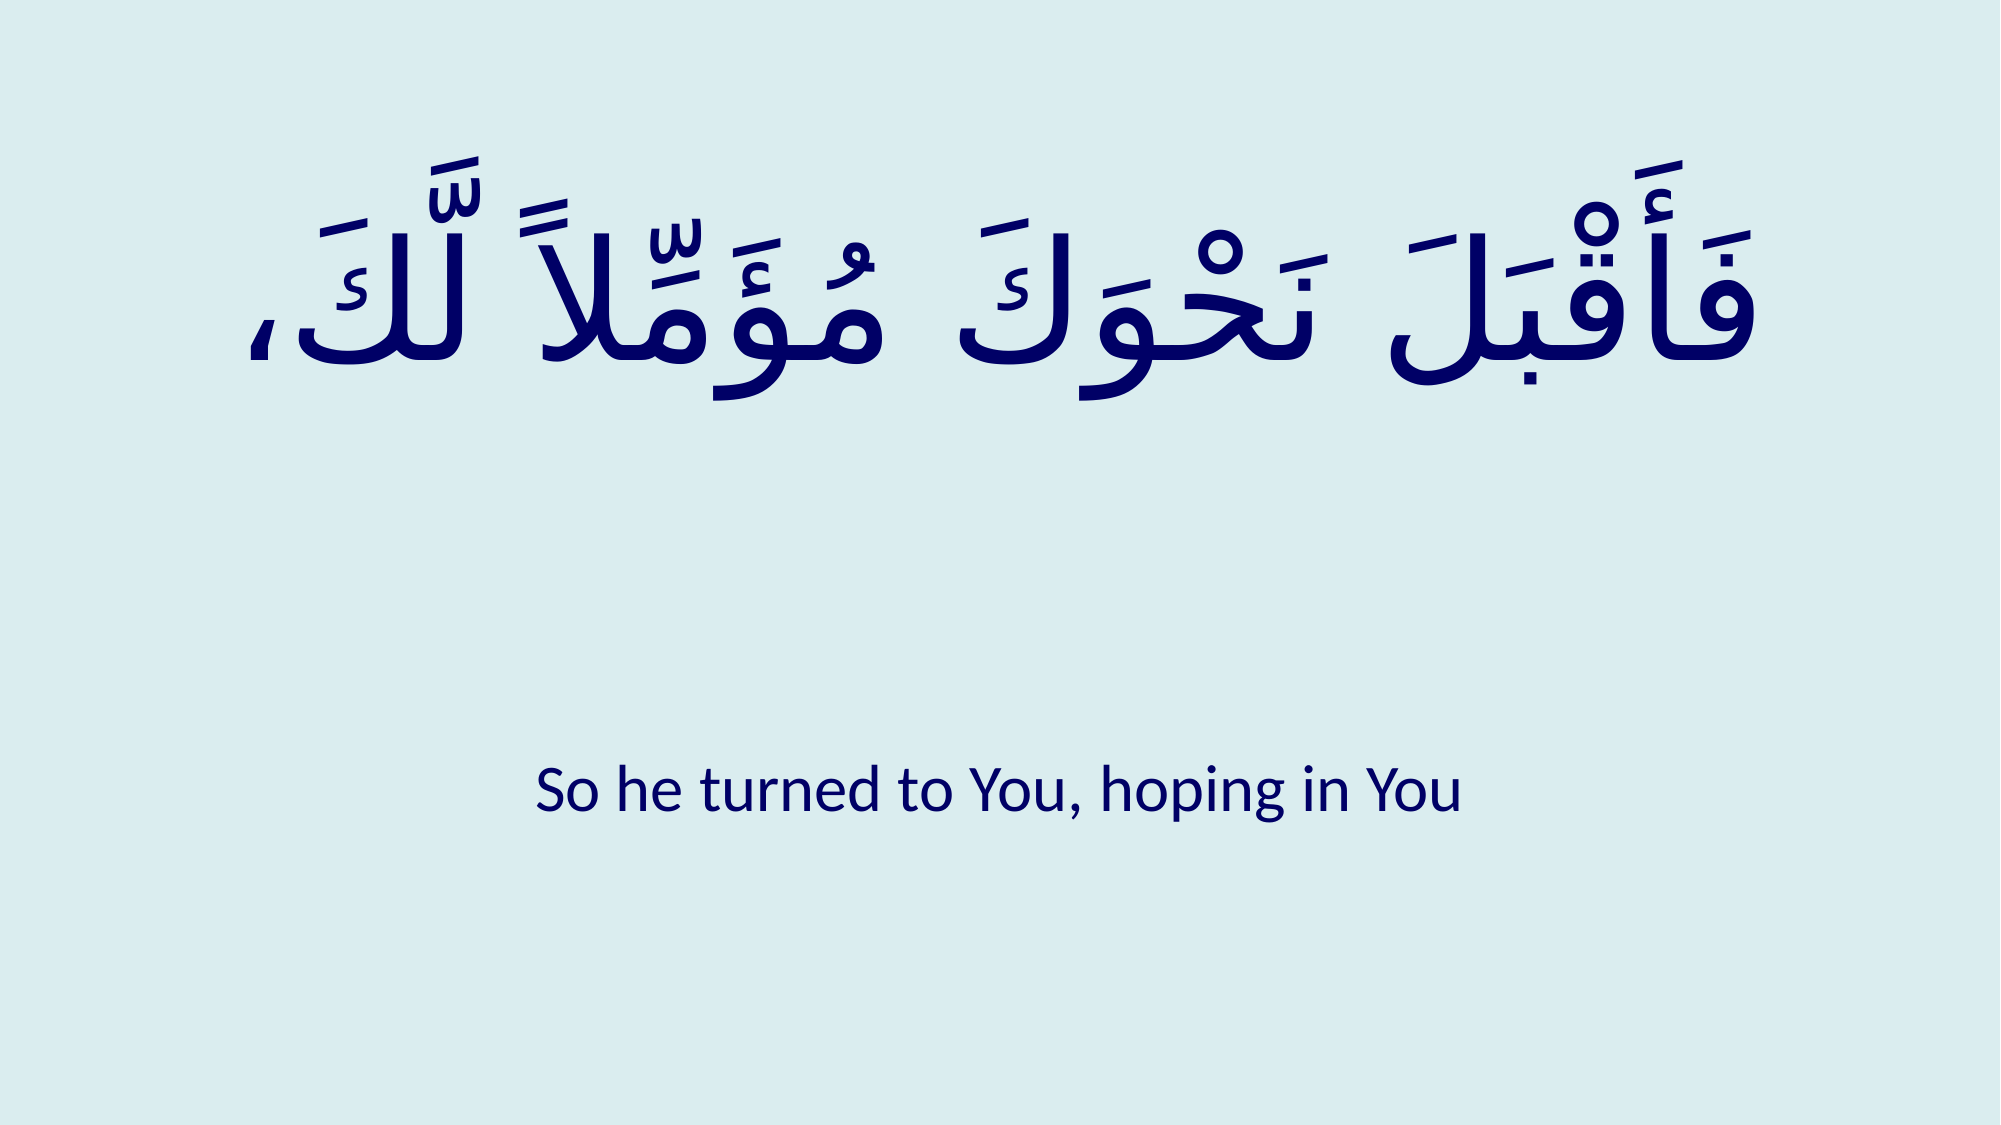

# فَأَقْبَلَ نَحْوَكَ مُؤَمِّلاً لَّكَ،
So he turned to You, hoping in You